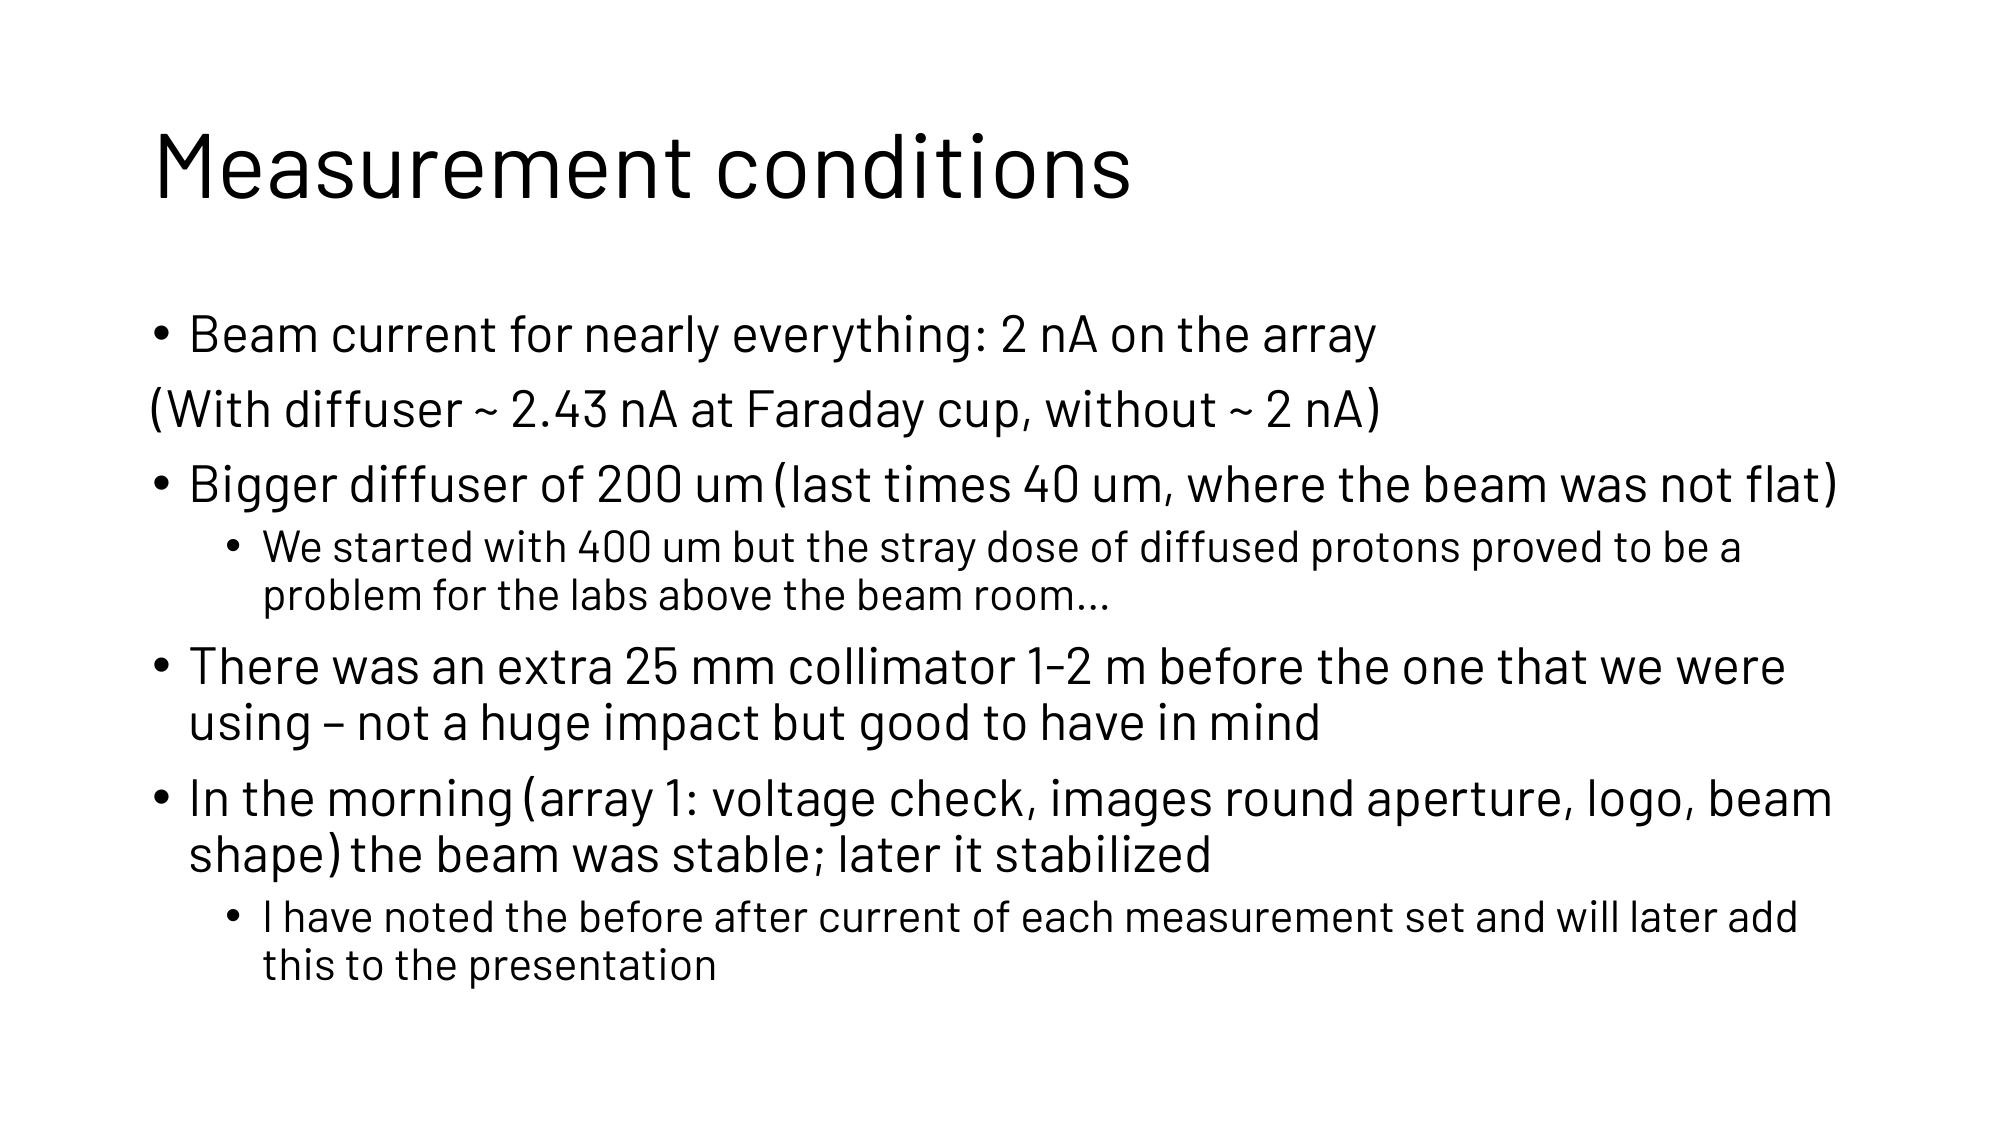

# Measurement conditions
Beam current for nearly everything: 2 nA on the array
(With diffuser ~ 2.43 nA at Faraday cup, without ~ 2 nA)
Bigger diffuser of 200 um (last times 40 um, where the beam was not flat)
We started with 400 um but the stray dose of diffused protons proved to be a problem for the labs above the beam room…
There was an extra 25 mm collimator 1-2 m before the one that we were using – not a huge impact but good to have in mind
In the morning (array 1: voltage check, images round aperture, logo, beam shape) the beam was stable; later it stabilized
I have noted the before after current of each measurement set and will later add this to the presentation